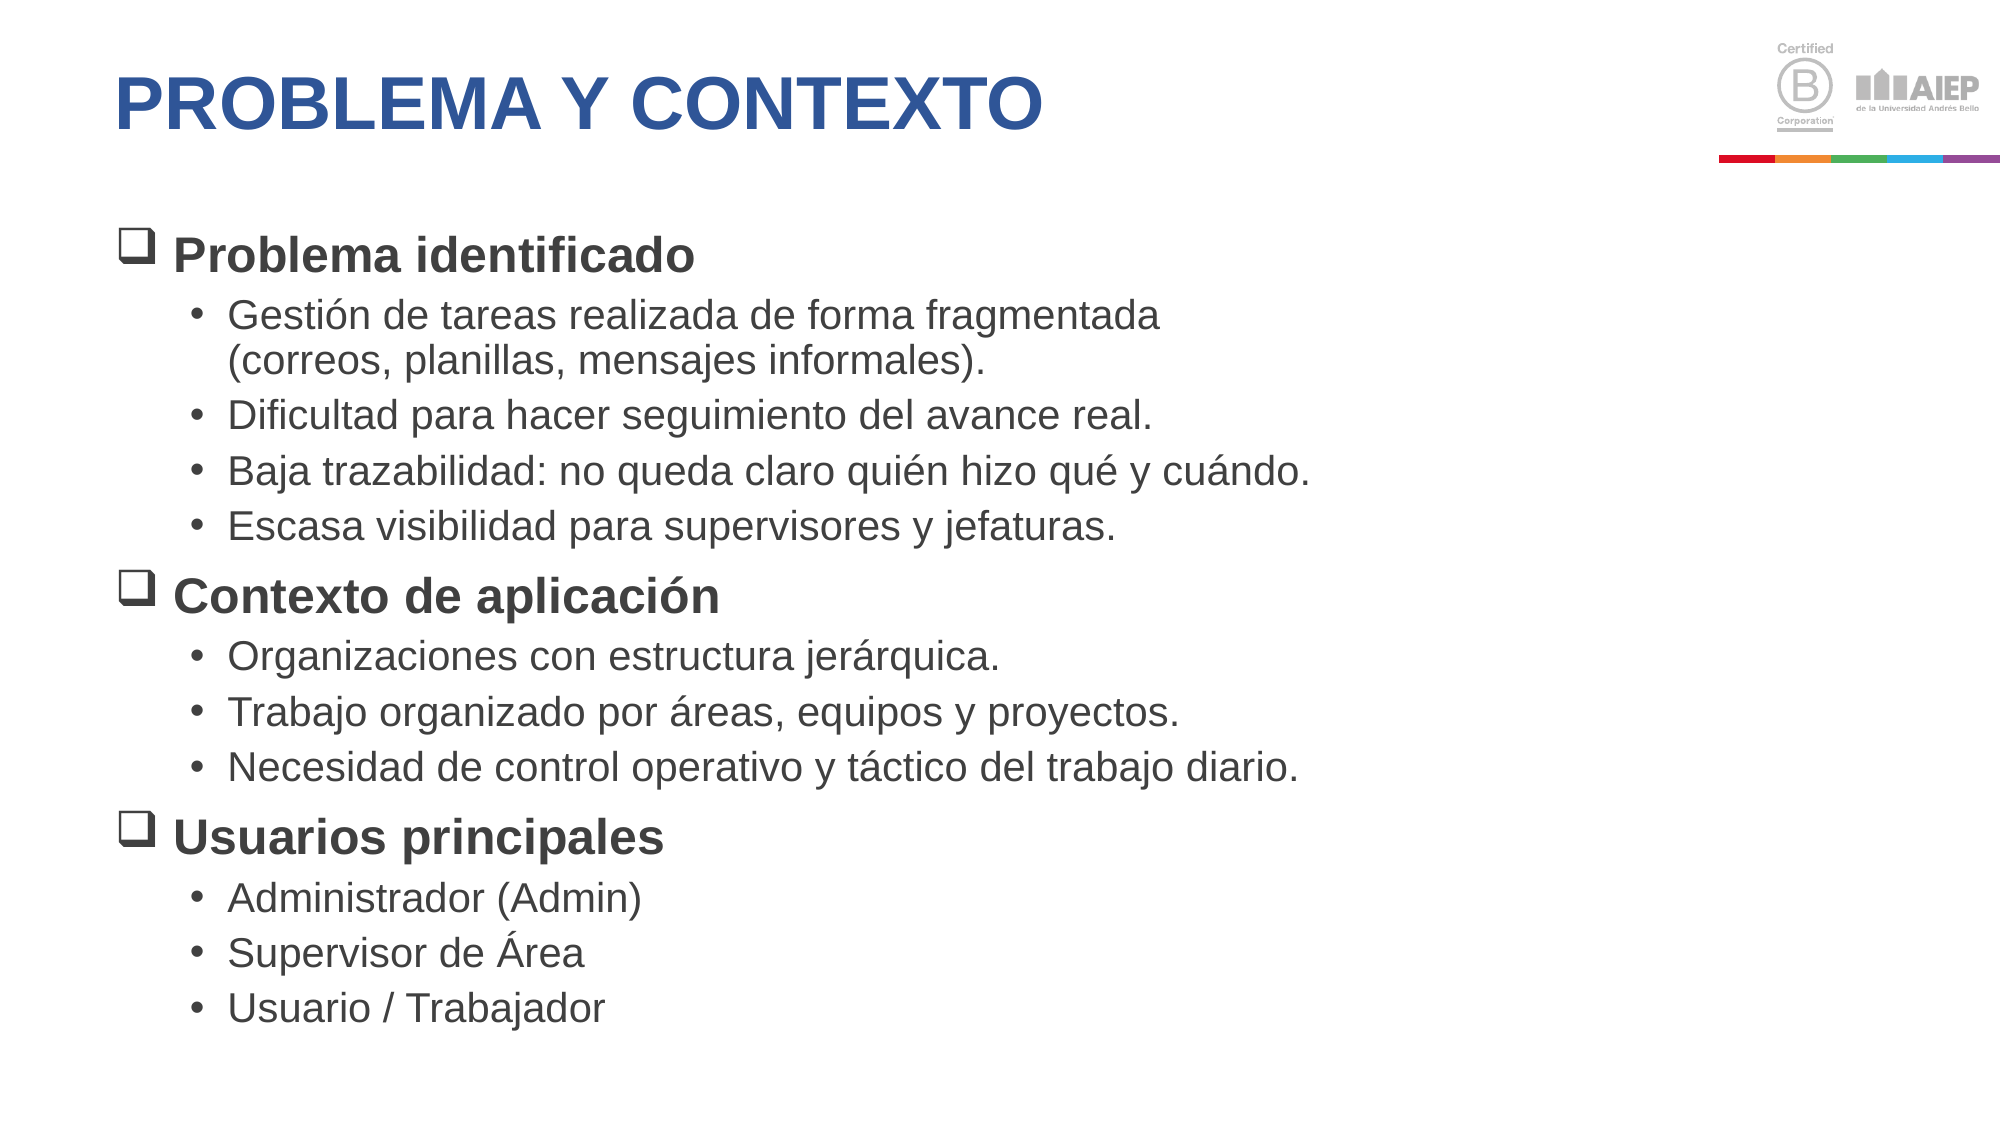

# Problema y Contexto
 Problema identificado
Gestión de tareas realizada de forma fragmentada
(correos, planillas, mensajes informales).
Dificultad para hacer seguimiento del avance real.
Baja trazabilidad: no queda claro quién hizo qué y cuándo.
Escasa visibilidad para supervisores y jefaturas.
 Contexto de aplicación
Organizaciones con estructura jerárquica.
Trabajo organizado por áreas, equipos y proyectos.
Necesidad de control operativo y táctico del trabajo diario.
 Usuarios principales
Administrador (Admin)
Supervisor de Área
Usuario / Trabajador